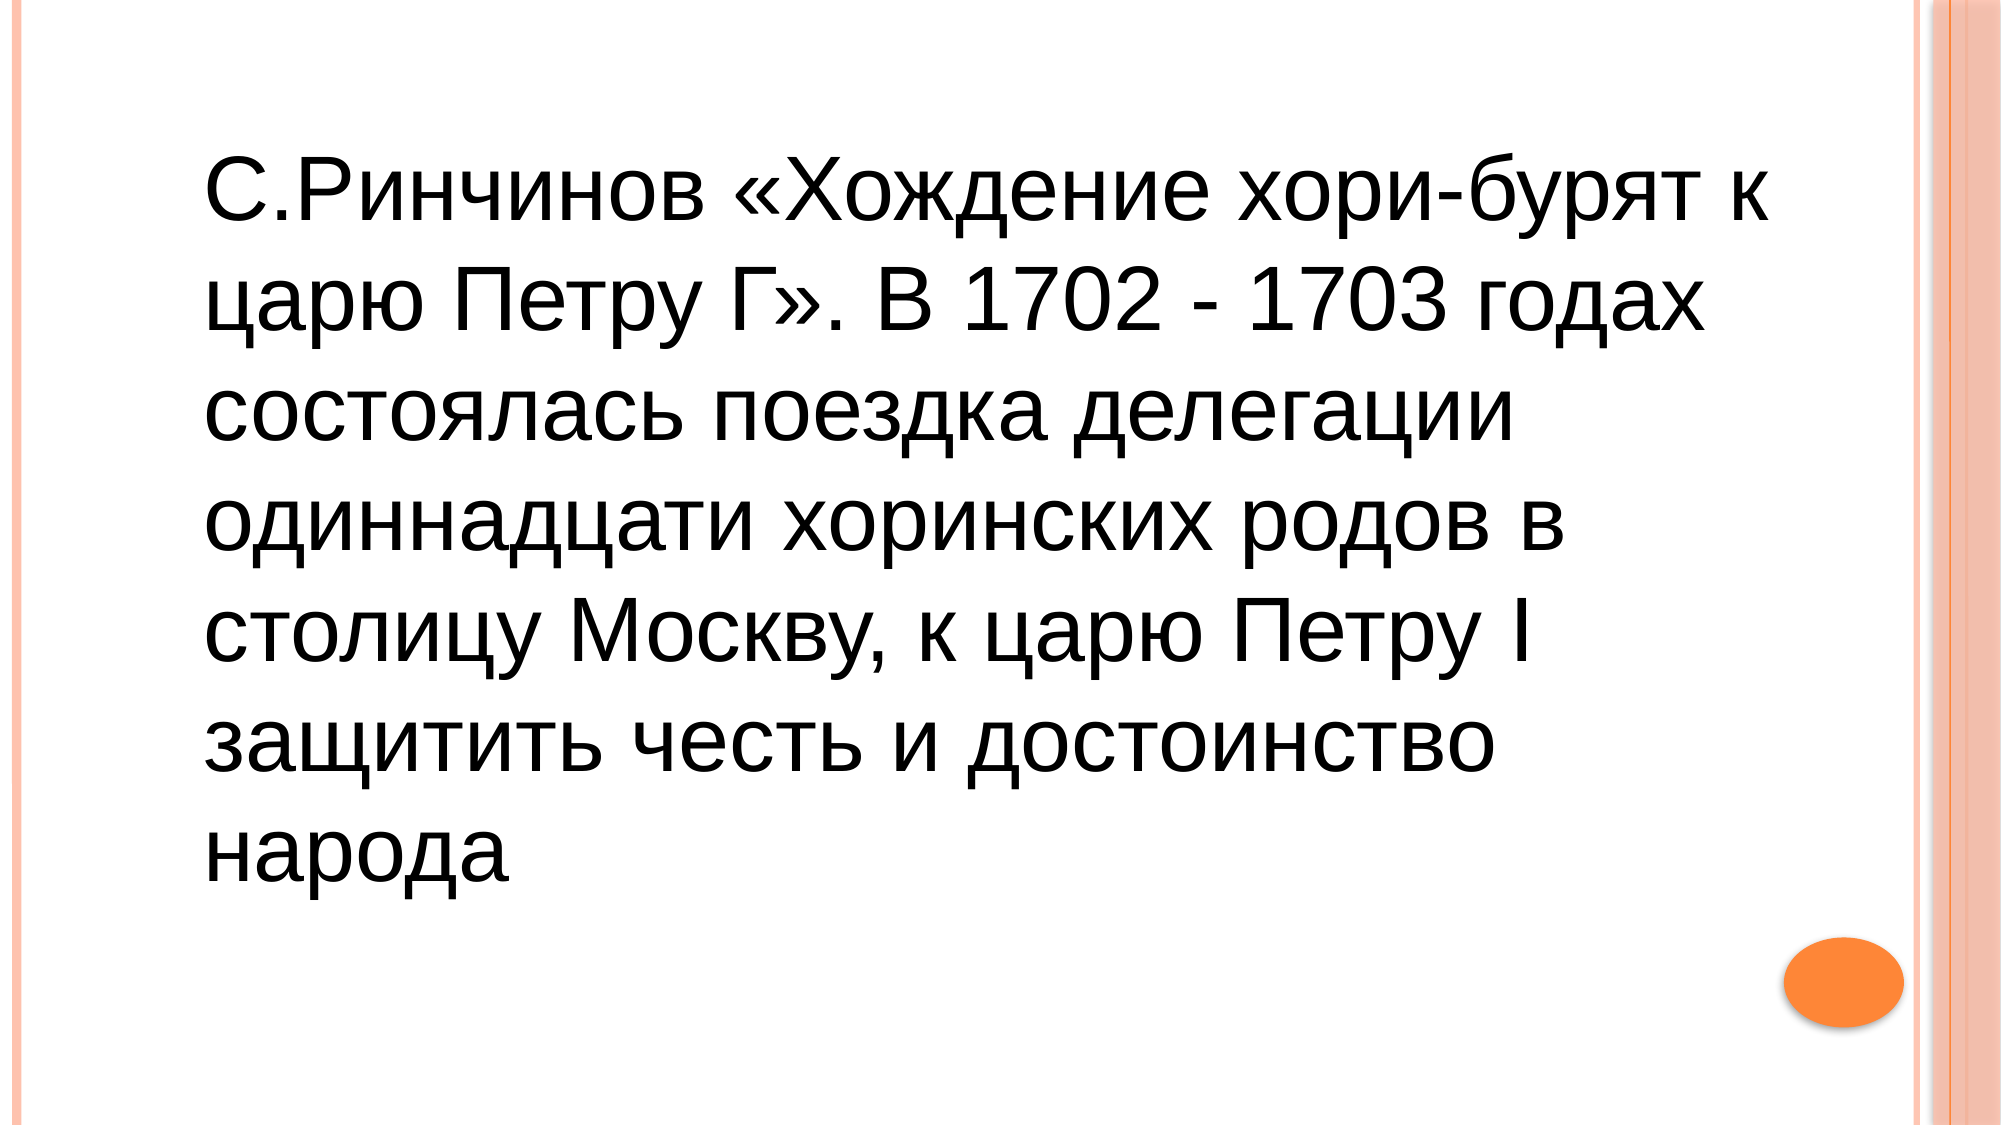

С.Ринчинов «Хождение хори-бурят к царю Петру Г». В 1702 - 1703 годах состоялась поездка делегации одиннадцати хоринских родов в столицу Москву, к царю Петру I защитить честь и достоинство народа